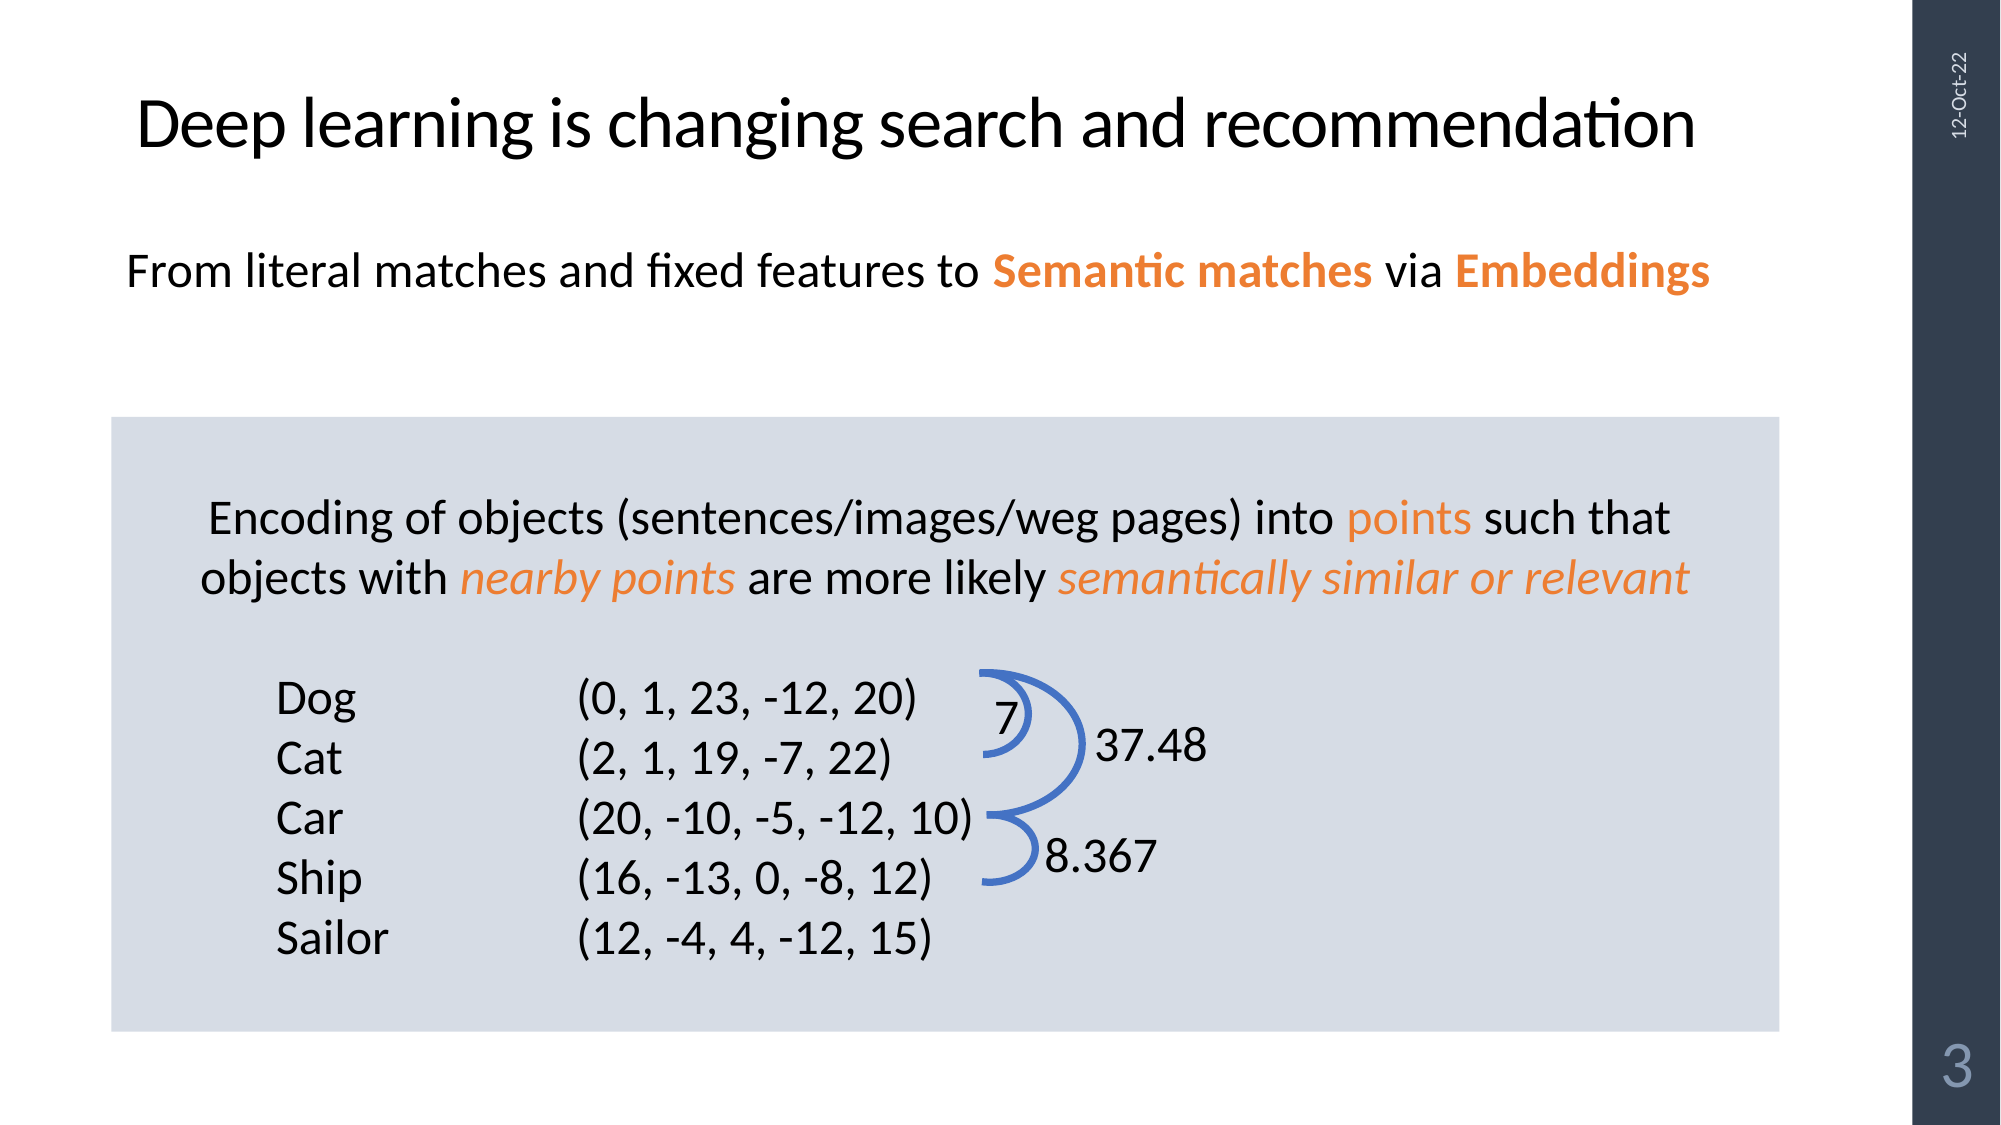

# Deep learning is changing search and recommendation
12-Oct-22
From literal matches and fixed features to Semantic matches via Embeddings
Encoding of objects (sentences/images/weg pages) into points such that
objects with nearby points are more likely semantically similar or relevant

	Dog 	 	(0, 1, 23, -12, 20)
	Cat 		(2, 1, 19, -7, 22)
	Car 		(20, -10, -5, -12, 10)
	Ship  		(16, -13, 0, -8, 12)
	Sailor  		(12, -4, 4, -12, 15)

37.48

7

8.367
3